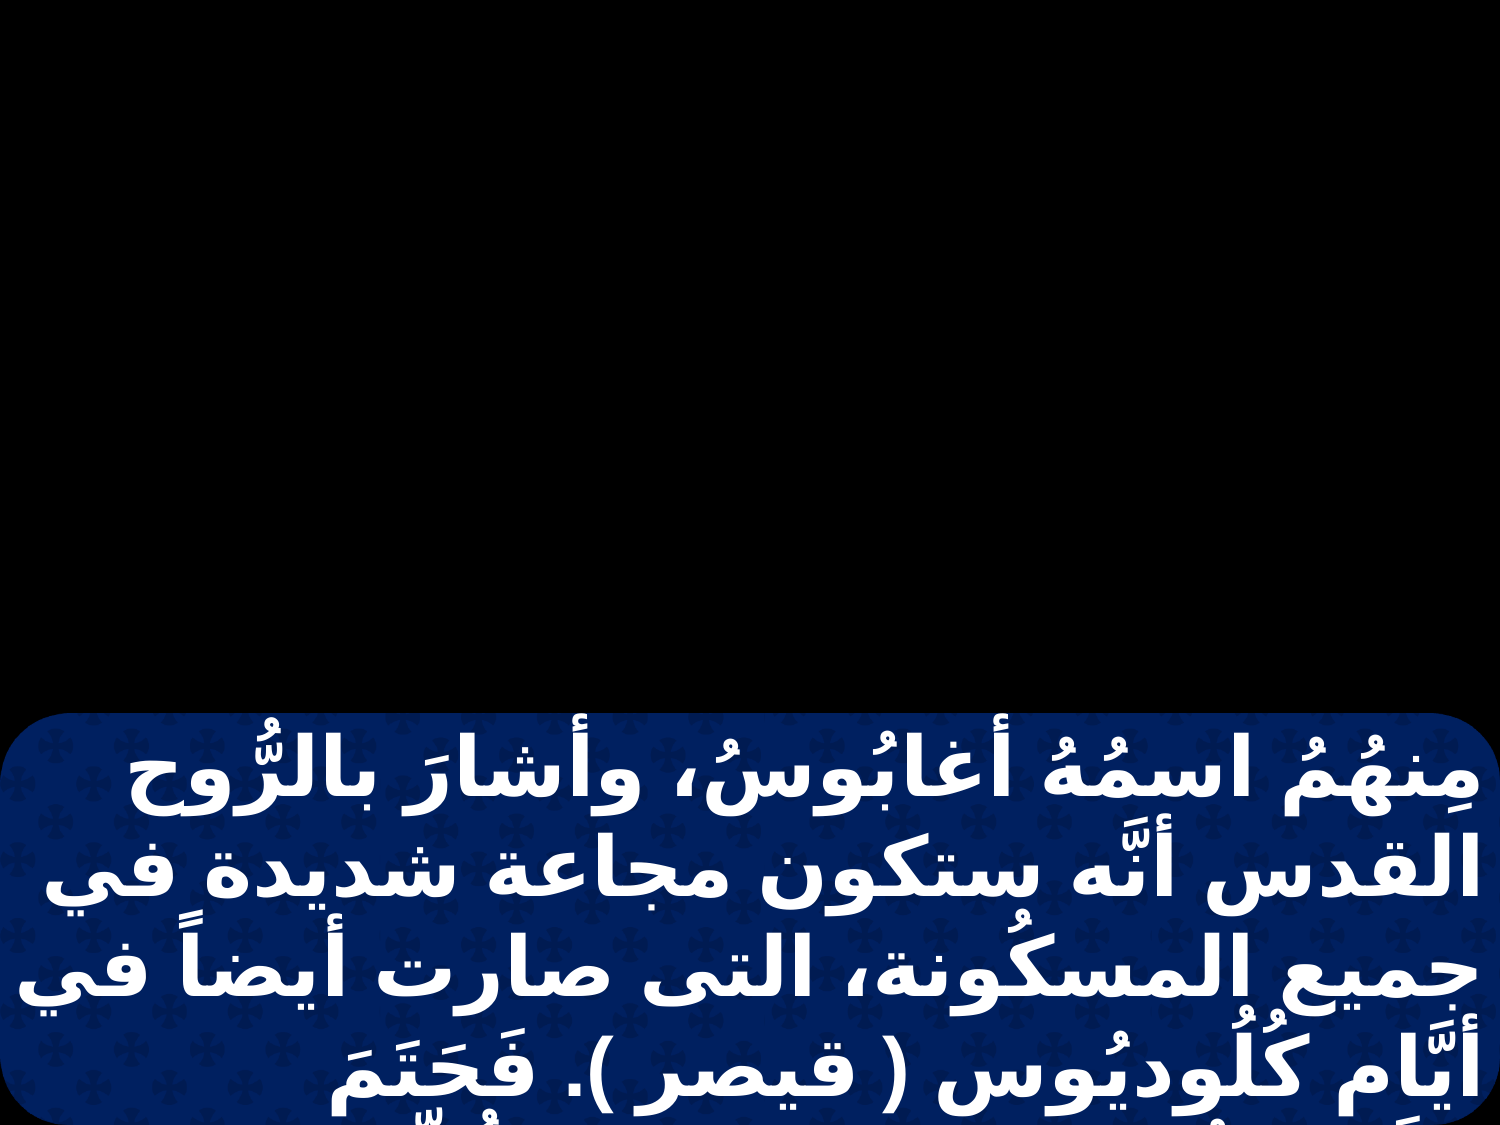

مِنهُمُ اسمُهُ أغابُوسُ، وأشارَ بالرُّوح القدس أنَّه ستكون مجاعة شديدة في جميع المسكُونة، التى صارت أيضاً في أيَّام كُلُوديُوس ( قيصر ). فَحَتَمَ التَّلاميذُ بحسب ما تيسر لكُلِّ واحد مِنهُم